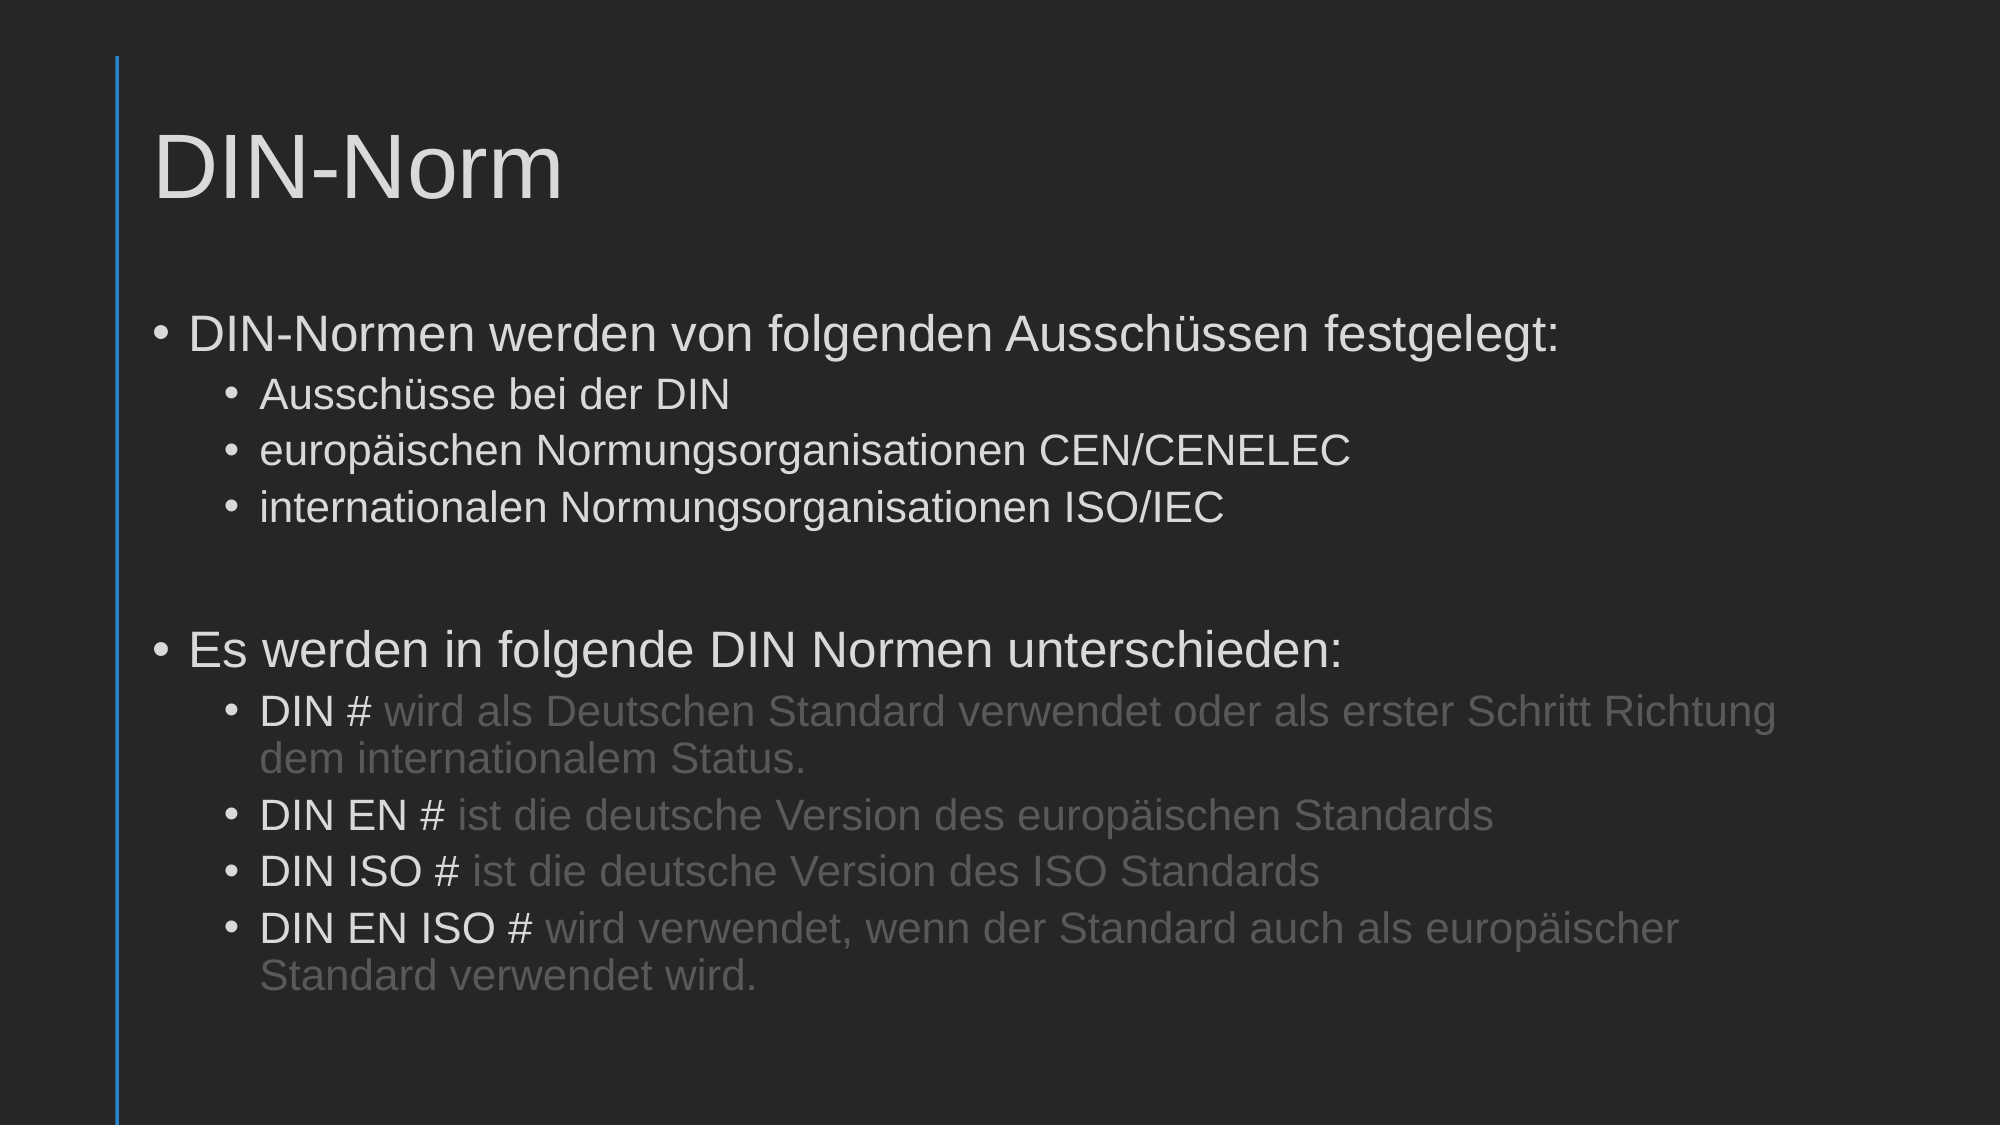

# DIN-Norm
DIN-Normen werden von folgenden Ausschüssen festgelegt:
Ausschüsse bei der DIN
europäischen Normungsorganisationen CEN/CENELEC
internationalen Normungsorganisationen ISO/IEC

Es werden in folgende DIN Normen unterschieden:
DIN # wird als Deutschen Standard verwendet oder als erster Schritt Richtung dem internationalem Status.
DIN EN # ist die deutsche Version des europäischen Standards
DIN ISO # ist die deutsche Version des ISO Standards
DIN EN ISO # wird verwendet, wenn der Standard auch als europäischer Standard verwendet wird.